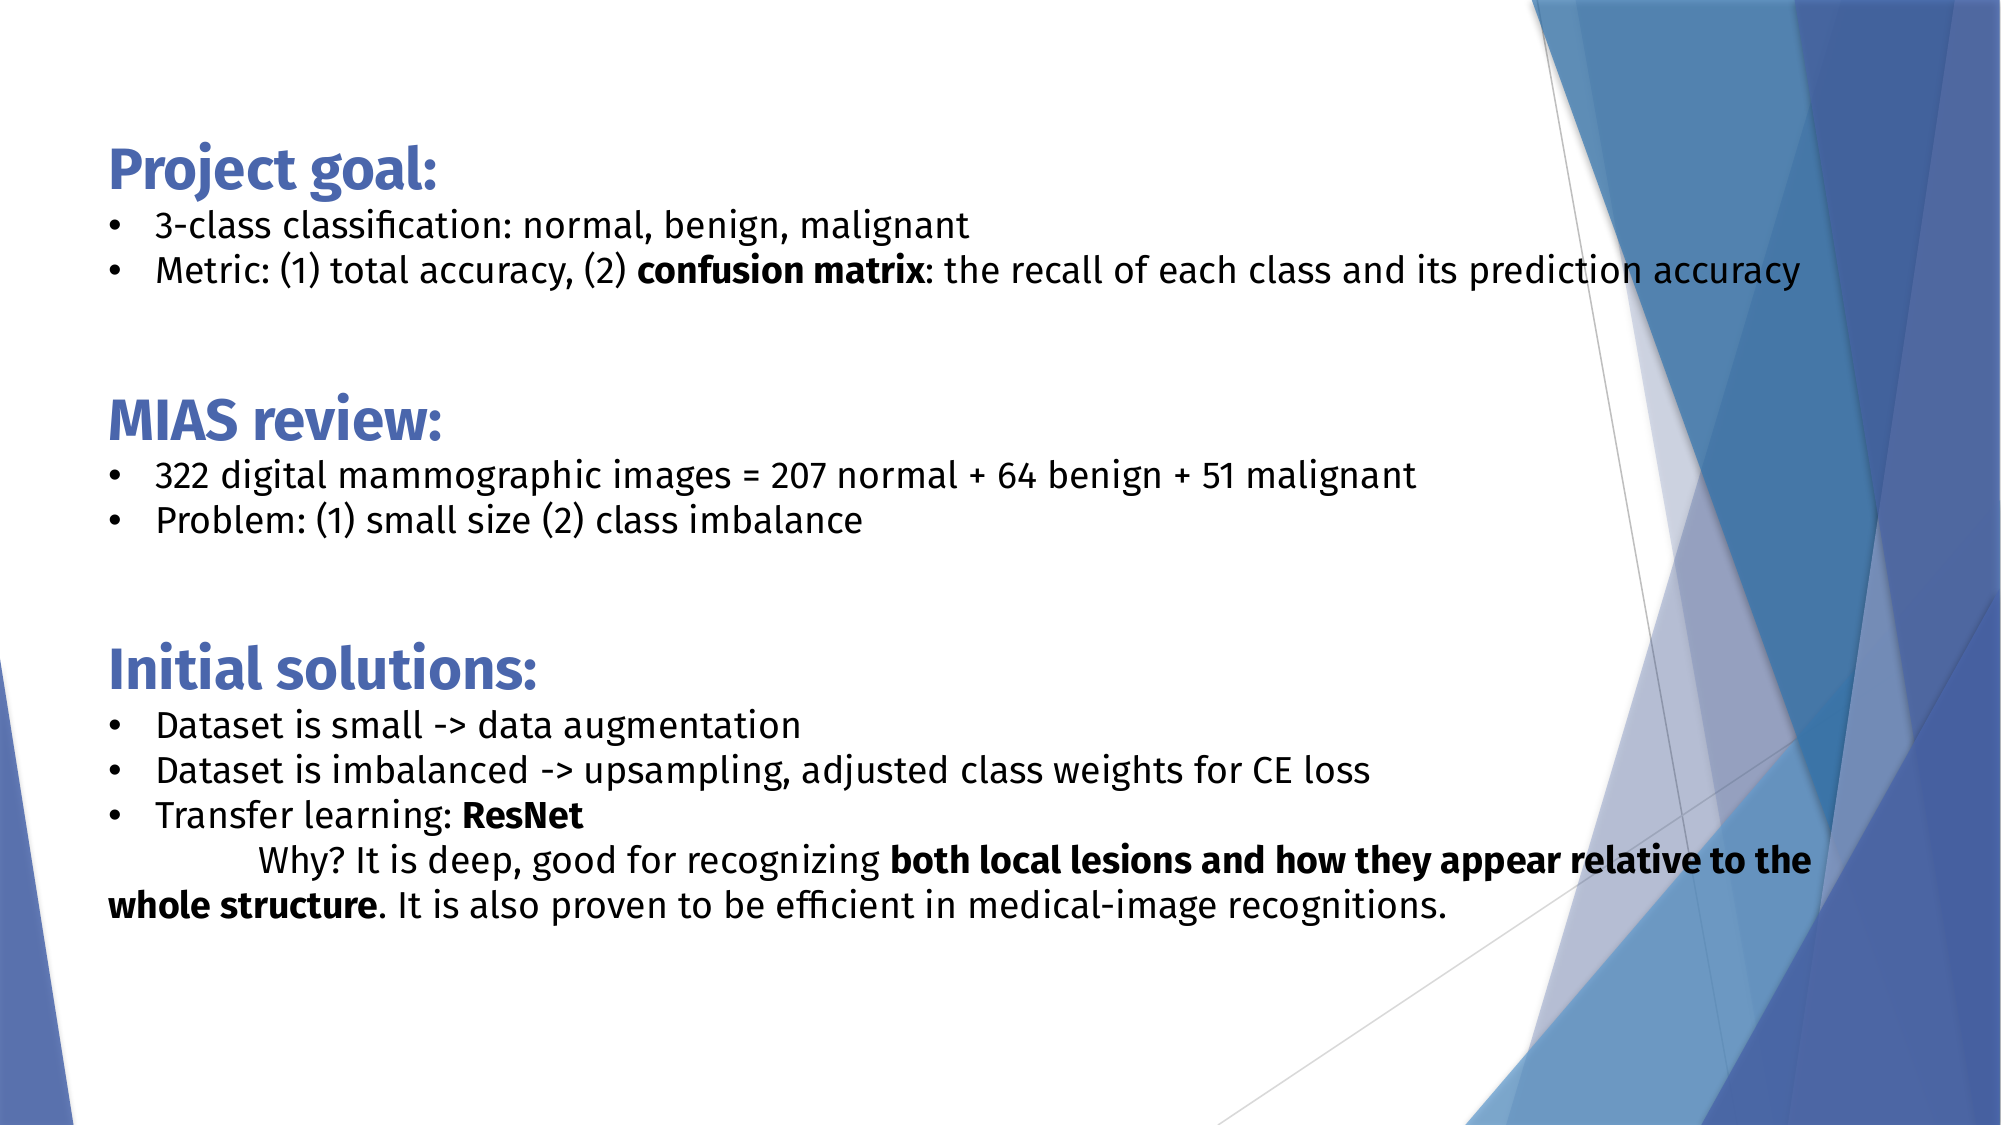

Project goal:
3-class classification: normal, benign, malignant
Metric: (1) total accuracy, (2) confusion matrix: the recall of each class and its prediction accuracy

MIAS review:
322 digital mammographic images = 207 normal + 64 benign + 51 malignant
Problem: (1) small size (2) class imbalance

Initial solutions:
Dataset is small -> data augmentation
Dataset is imbalanced -> upsampling, adjusted class weights for CE loss
Transfer learning: ResNet
	Why? It is deep, good for recognizing both local lesions and how they appear relative to the whole structure. It is also proven to be efficient in medical-image recognitions.